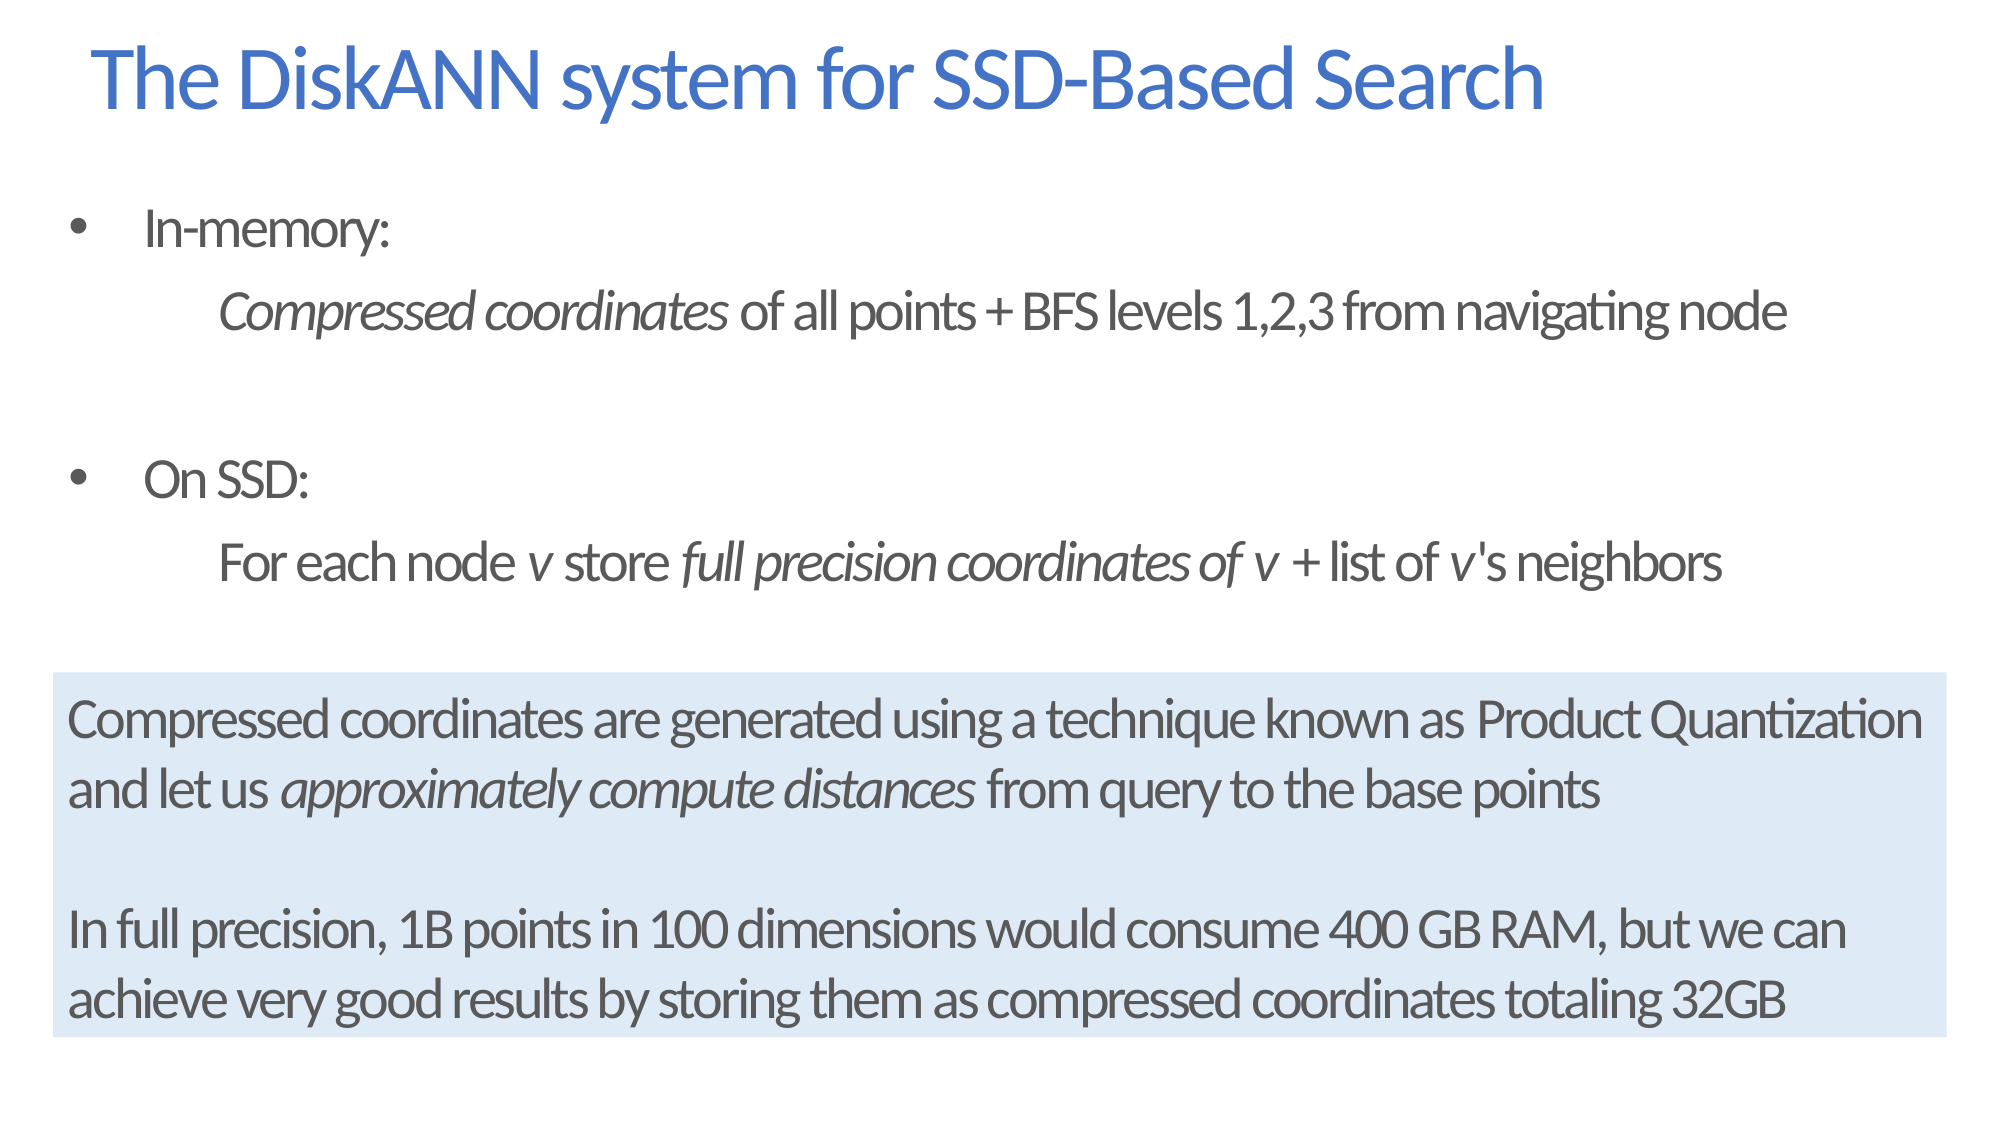

# The DiskANN system for SSD-Based Search
In-memory:
	Compressed coordinates of all points + BFS levels 1,2,3 from navigating node

On SSD:
	For each node v store full precision coordinates of v + list of v's neighbors

Compressed coordinates are generated using a technique known as Product Quantization and let us approximately compute distances from query to the base points

In full precision, 1B points in 100 dimensions would consume 400 GB RAM, but we can achieve very good results by storing them as compressed coordinates totaling 32GB